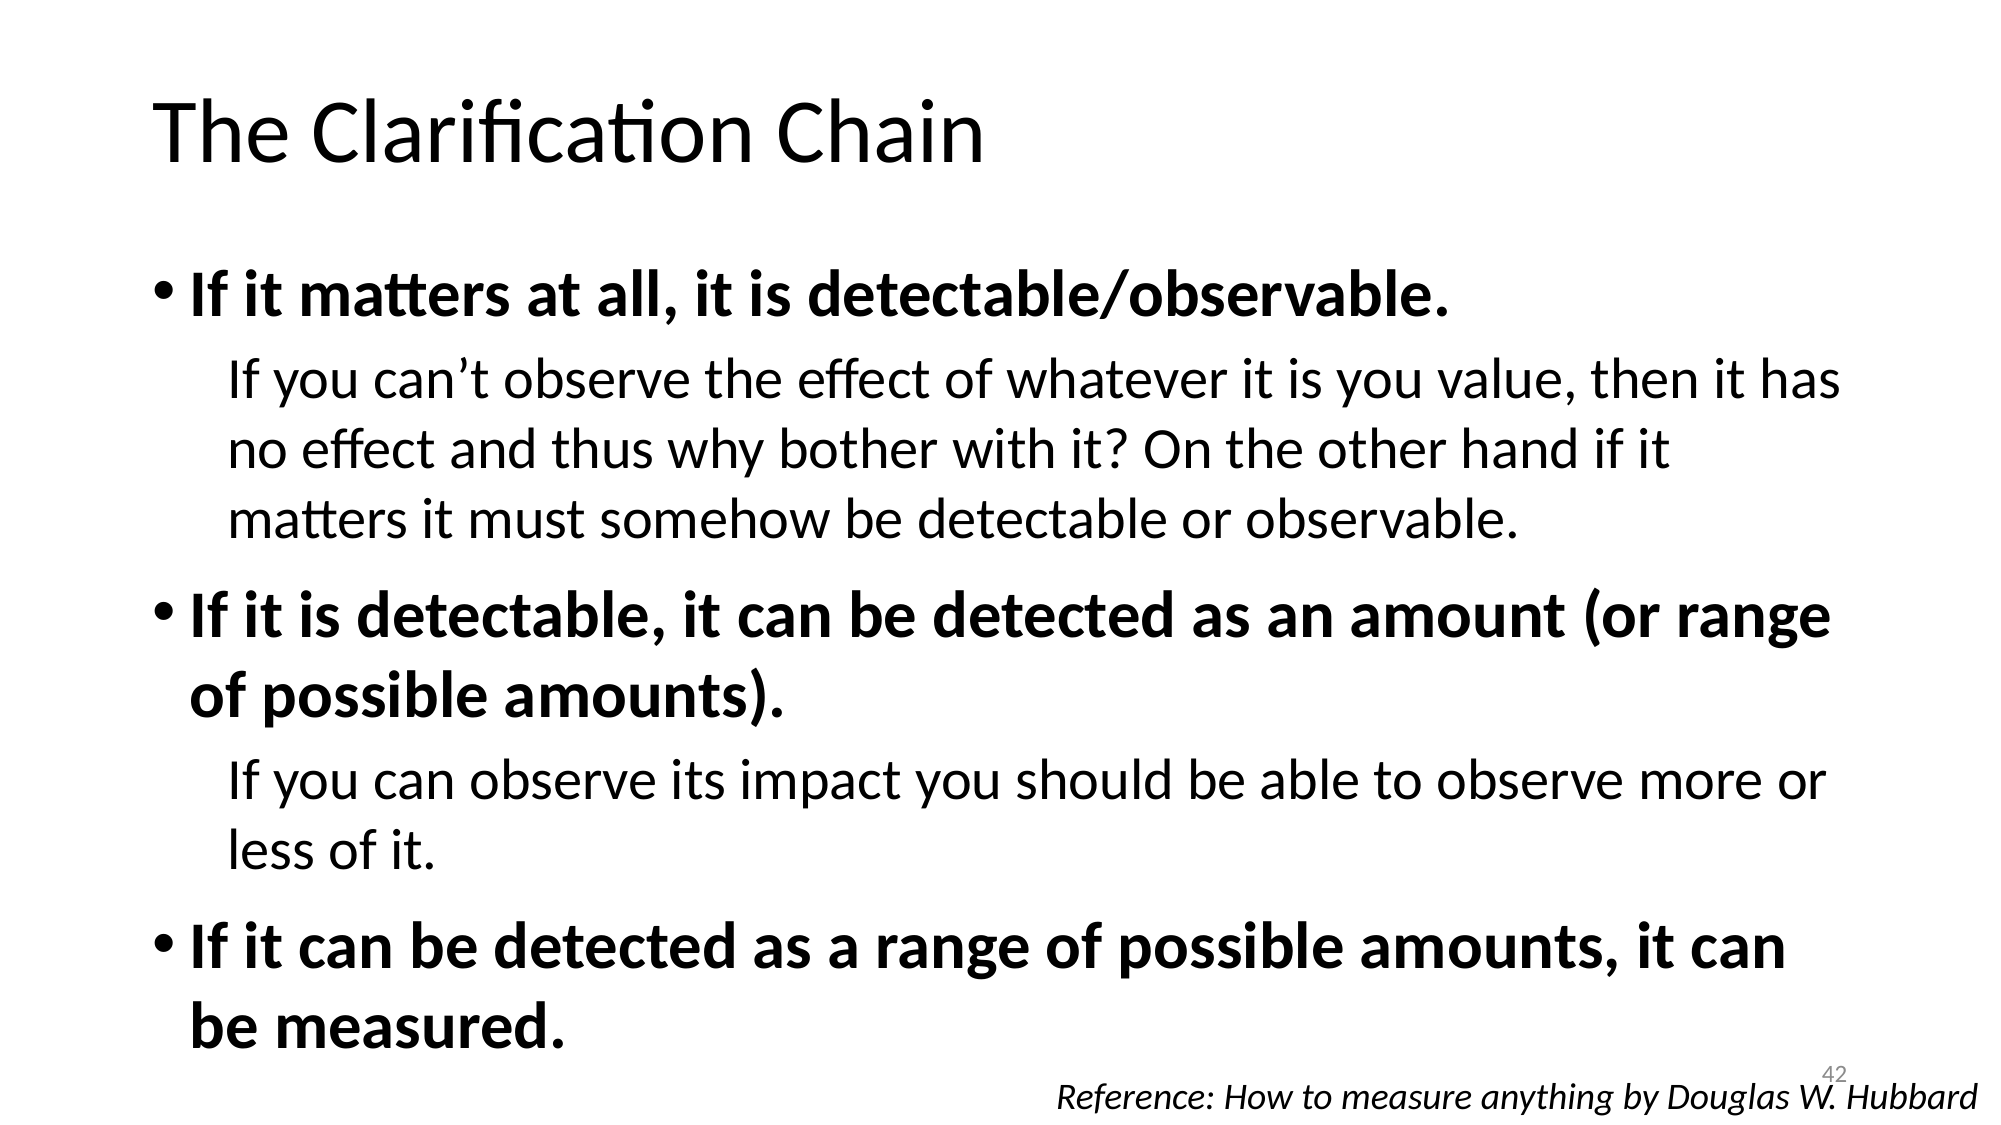

# The Clarification Chain
If it matters at all, it is detectable/observable.
If you can’t observe the effect of whatever it is you value, then it has no effect and thus why bother with it? On the other hand if it matters it must somehow be detectable or observable.
If it is detectable, it can be detected as an amount (or range of possible amounts).
If you can observe its impact you should be able to observe more or less of it.
If it can be detected as a range of possible amounts, it can be measured.
42
Reference: How to measure anything by Douglas W. Hubbard